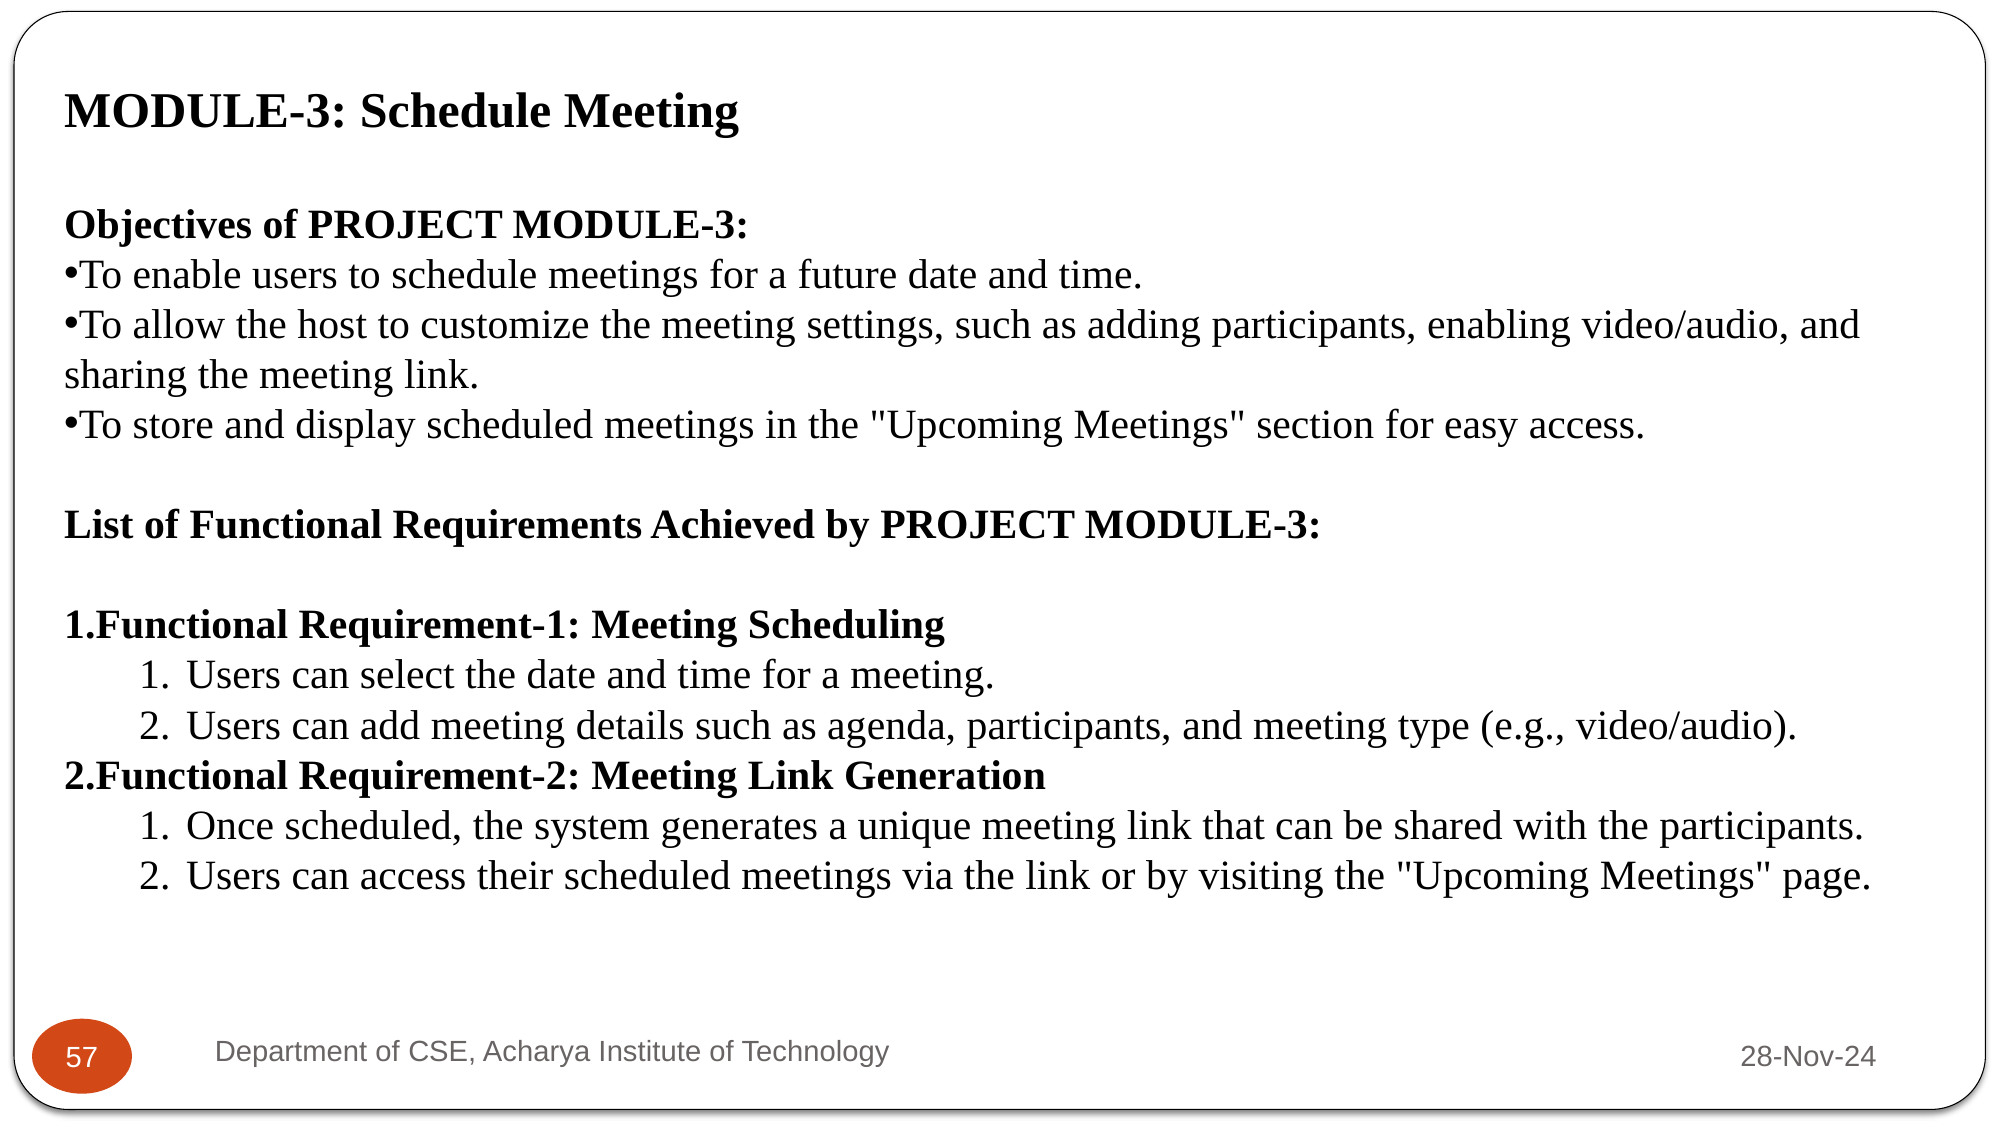

MODULE-3: Schedule Meeting

Objectives of PROJECT MODULE-3:
To enable users to schedule meetings for a future date and time.
To allow the host to customize the meeting settings, such as adding participants, enabling video/audio, and sharing the meeting link.
To store and display scheduled meetings in the "Upcoming Meetings" section for easy access.

List of Functional Requirements Achieved by PROJECT MODULE-3:

Functional Requirement-1: Meeting Scheduling
Users can select the date and time for a meeting.
Users can add meeting details such as agenda, participants, and meeting type (e.g., video/audio).
Functional Requirement-2: Meeting Link Generation
Once scheduled, the system generates a unique meeting link that can be shared with the participants.
Users can access their scheduled meetings via the link or by visiting the "Upcoming Meetings" page.

Department of CSE, Acharya Institute of Technology
28-Nov-24
57